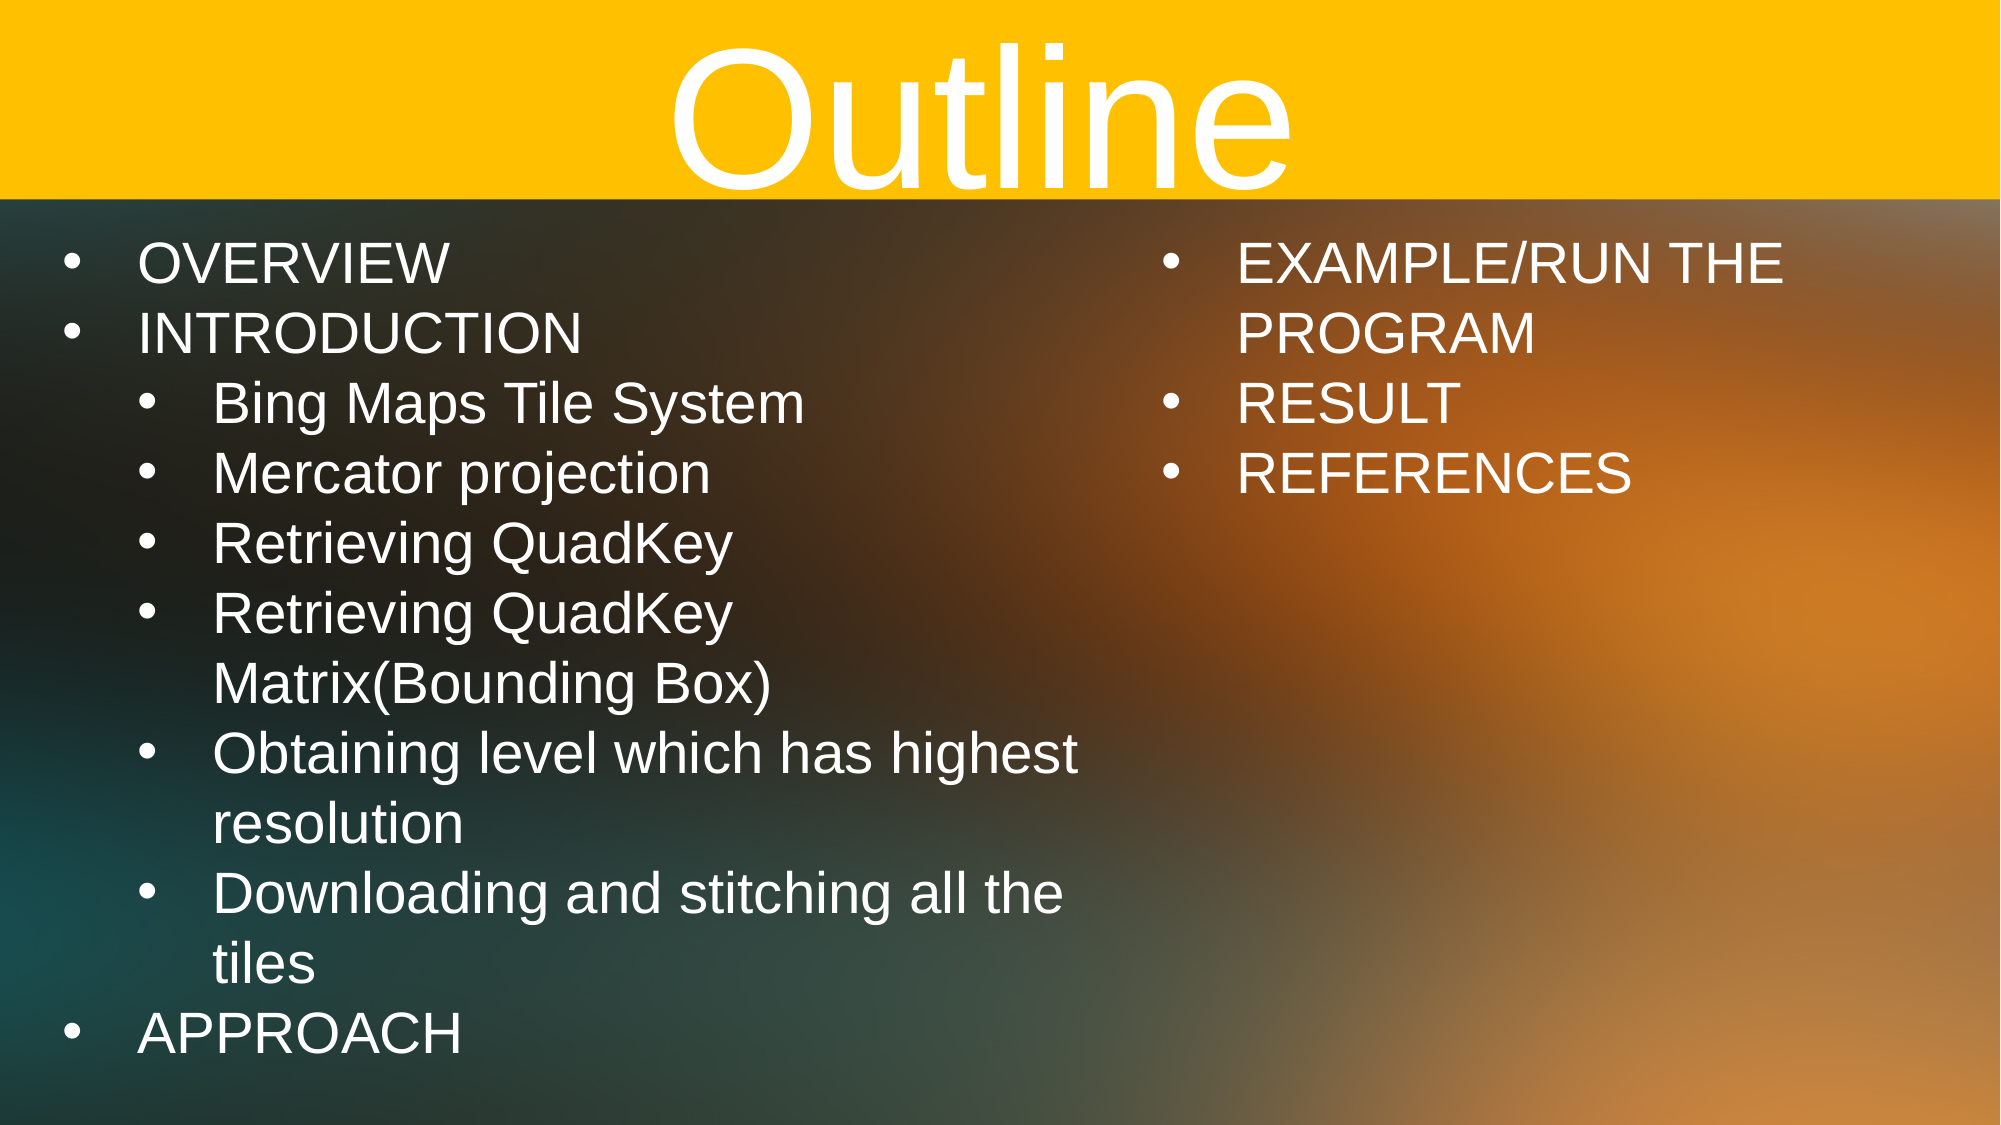

Outline
OVERVIEW
INTRODUCTION
Bing Maps Tile System
Mercator projection
Retrieving QuadKey
Retrieving QuadKey Matrix(Bounding Box)
Obtaining level which has highest resolution
Downloading and stitching all the tiles
APPROACH
EXAMPLE/RUN THE PROGRAM
RESULT
REFERENCES